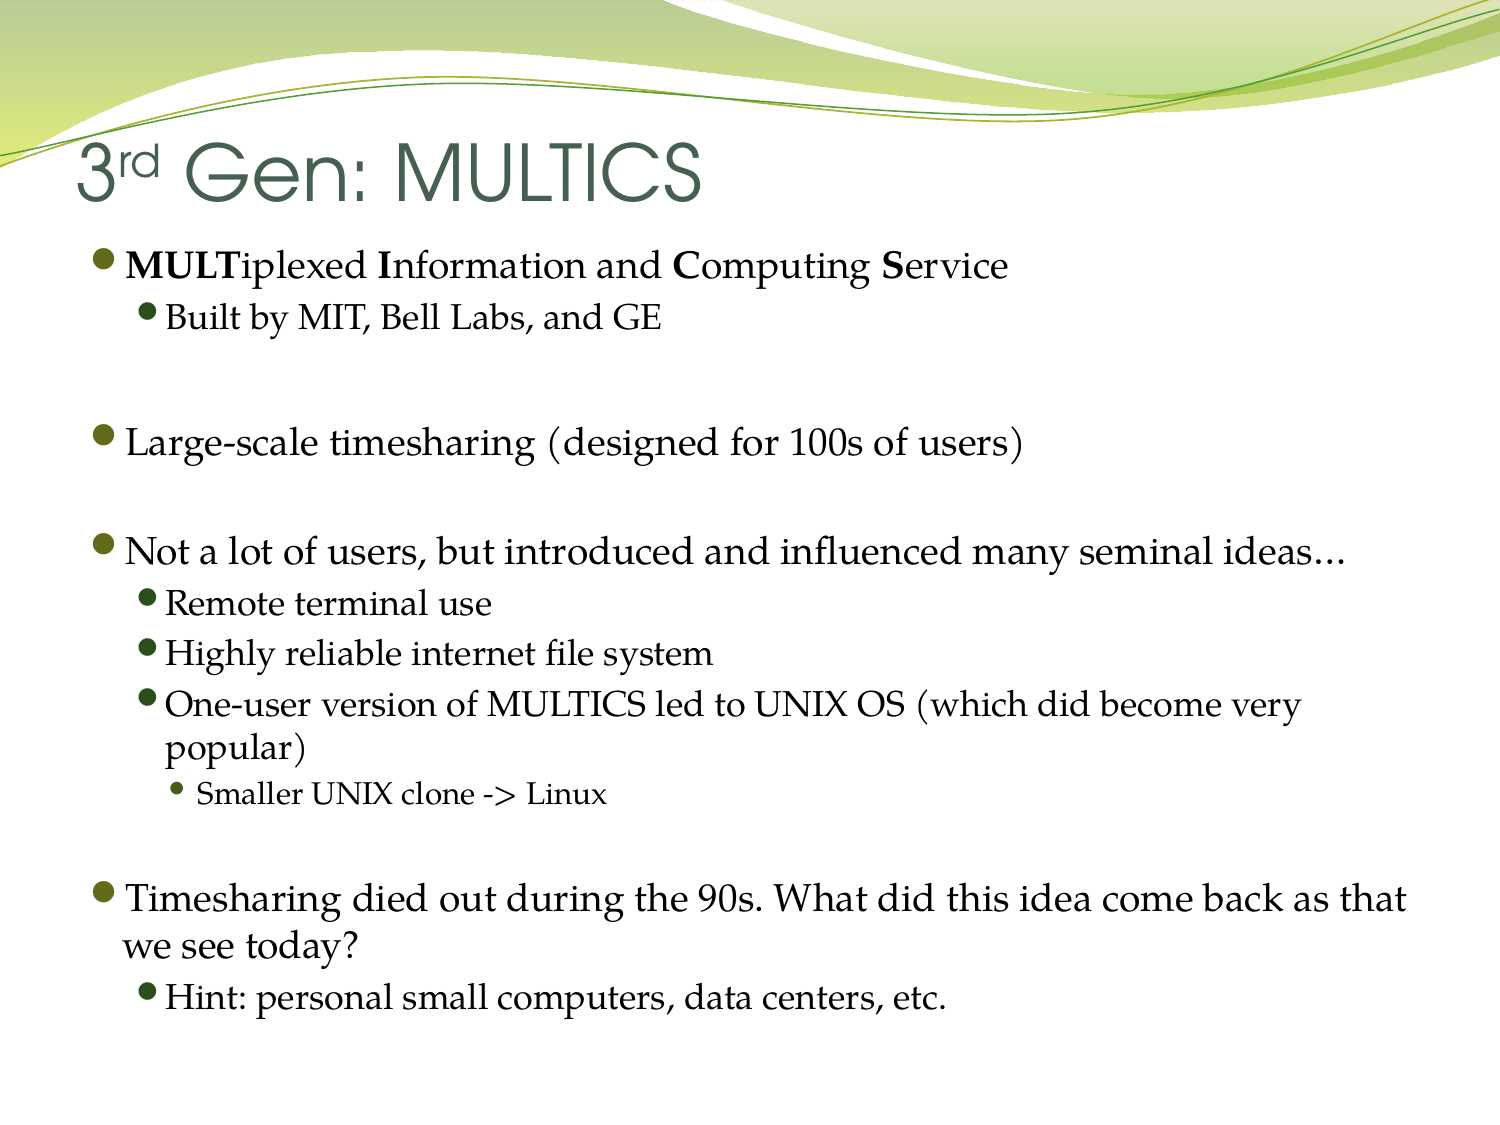

# 3rd Gen: MULTICS
MULTiplexed Information and Computing Service
Built by MIT, Bell Labs, and GE

Large-scale timesharing (designed for 100s of users)

Not a lot of users, but introduced and influenced many seminal ideas…
Remote terminal use
Highly reliable internet file system
One-user version of MULTICS led to UNIX OS (which did become very popular)
Smaller UNIX clone -> Linux

Timesharing died out during the 90s. What did this idea come back as that we see today?
Hint: personal small computers, data centers, etc.